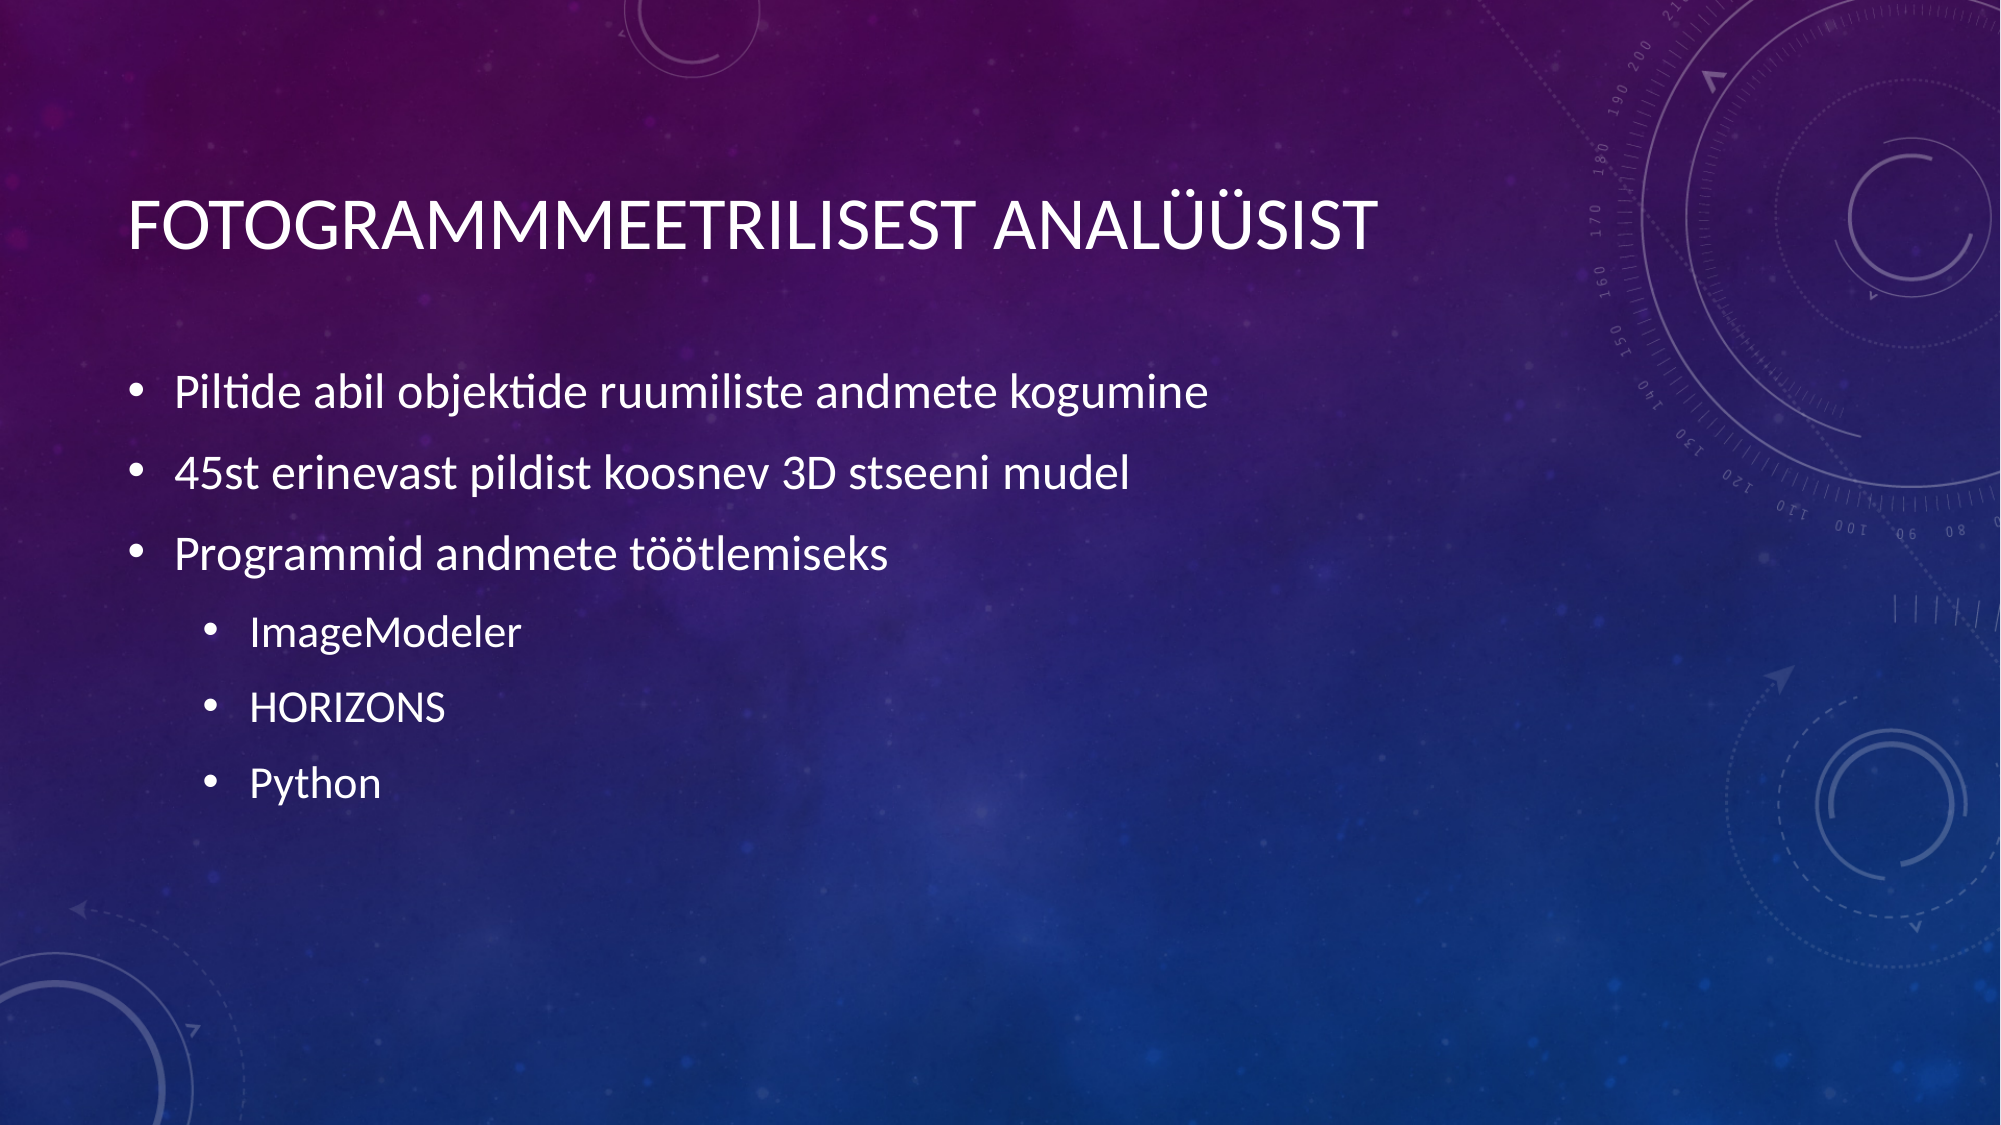

# Fotogrammmeetrilisest analüüsist
Piltide abil objektide ruumiliste andmete kogumine
45st erinevast pildist koosnev 3D stseeni mudel
Programmid andmete töötlemiseks
ImageModeler
HORIZONS
Python